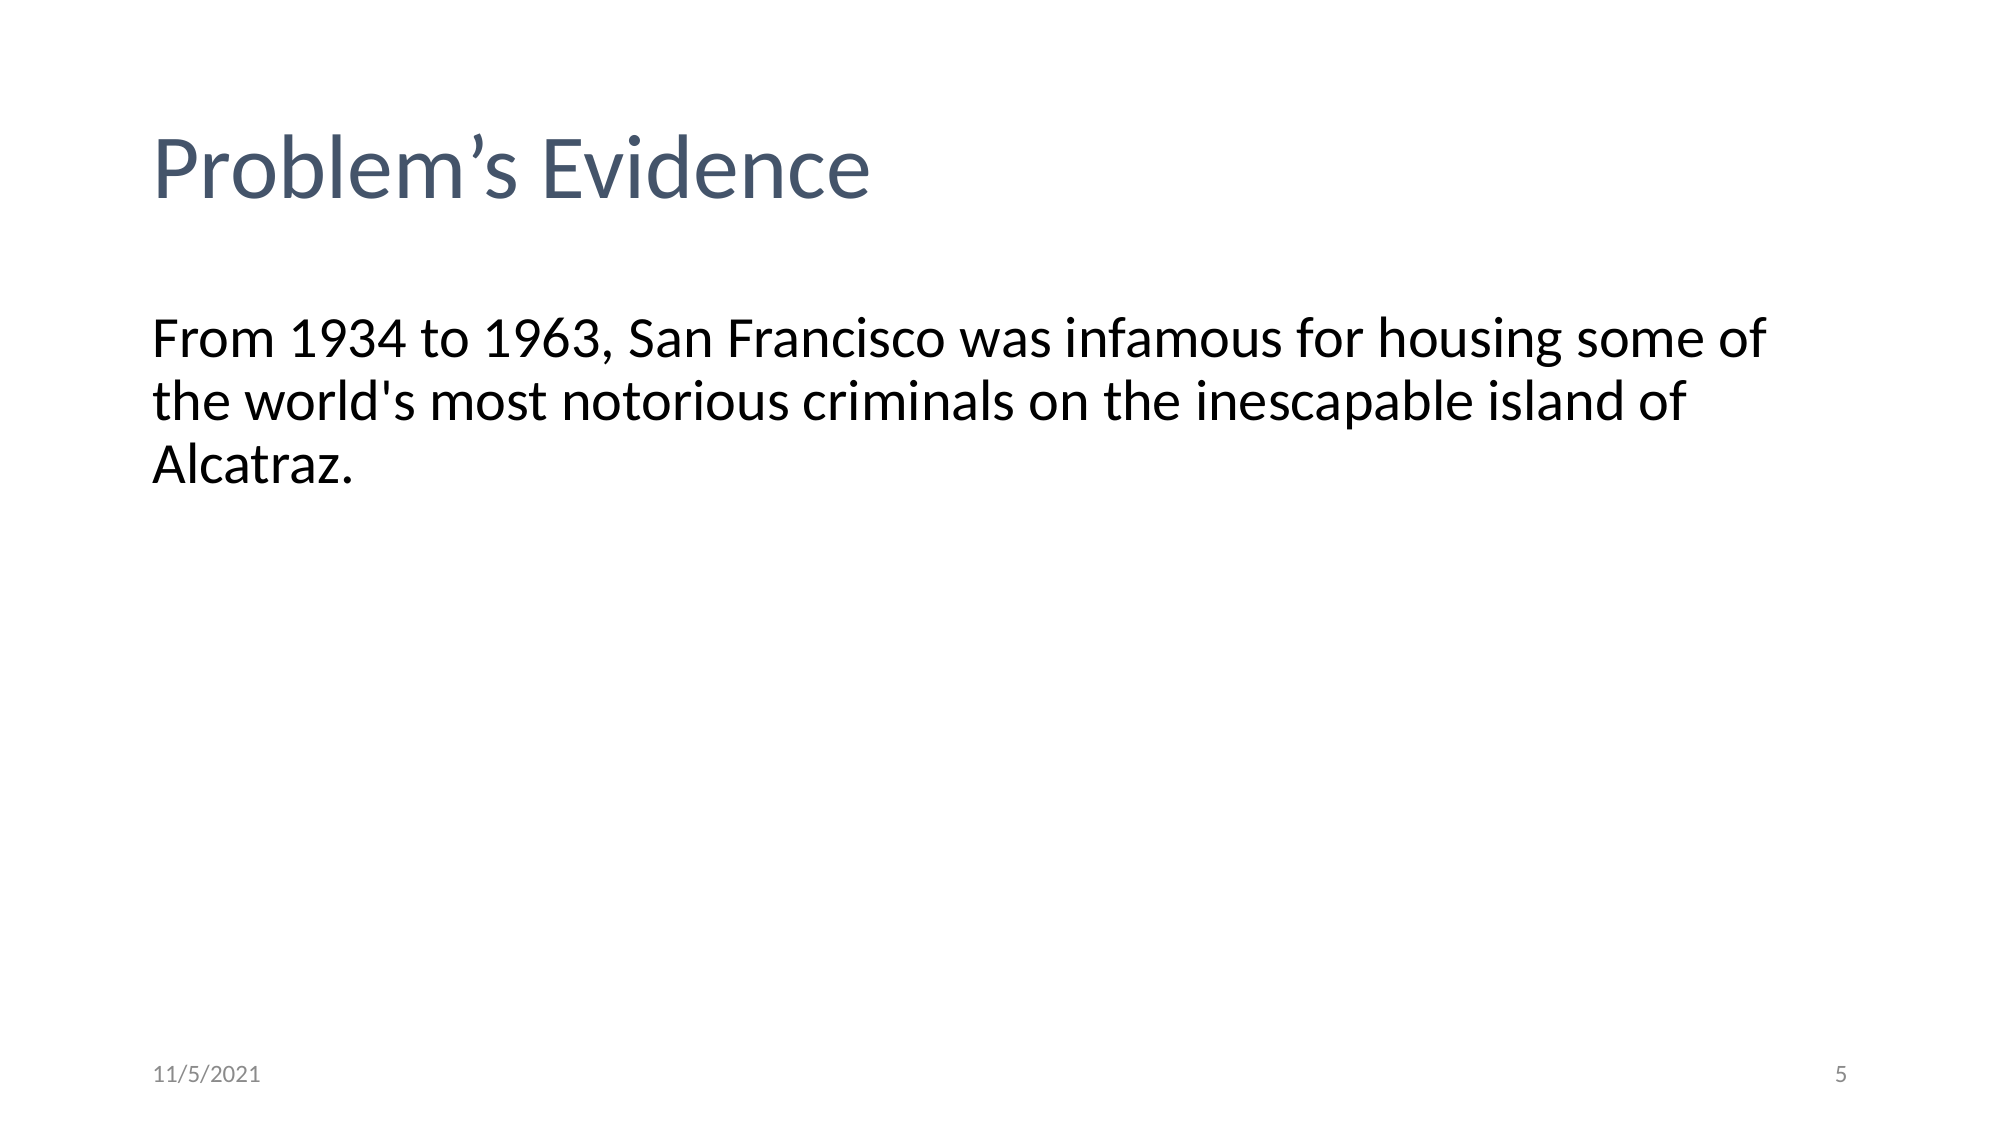

# Problem’s Evidence
From 1934 to 1963, San Francisco was infamous for housing some of the world's most notorious criminals on the inescapable island of Alcatraz.

11/5/2021
5